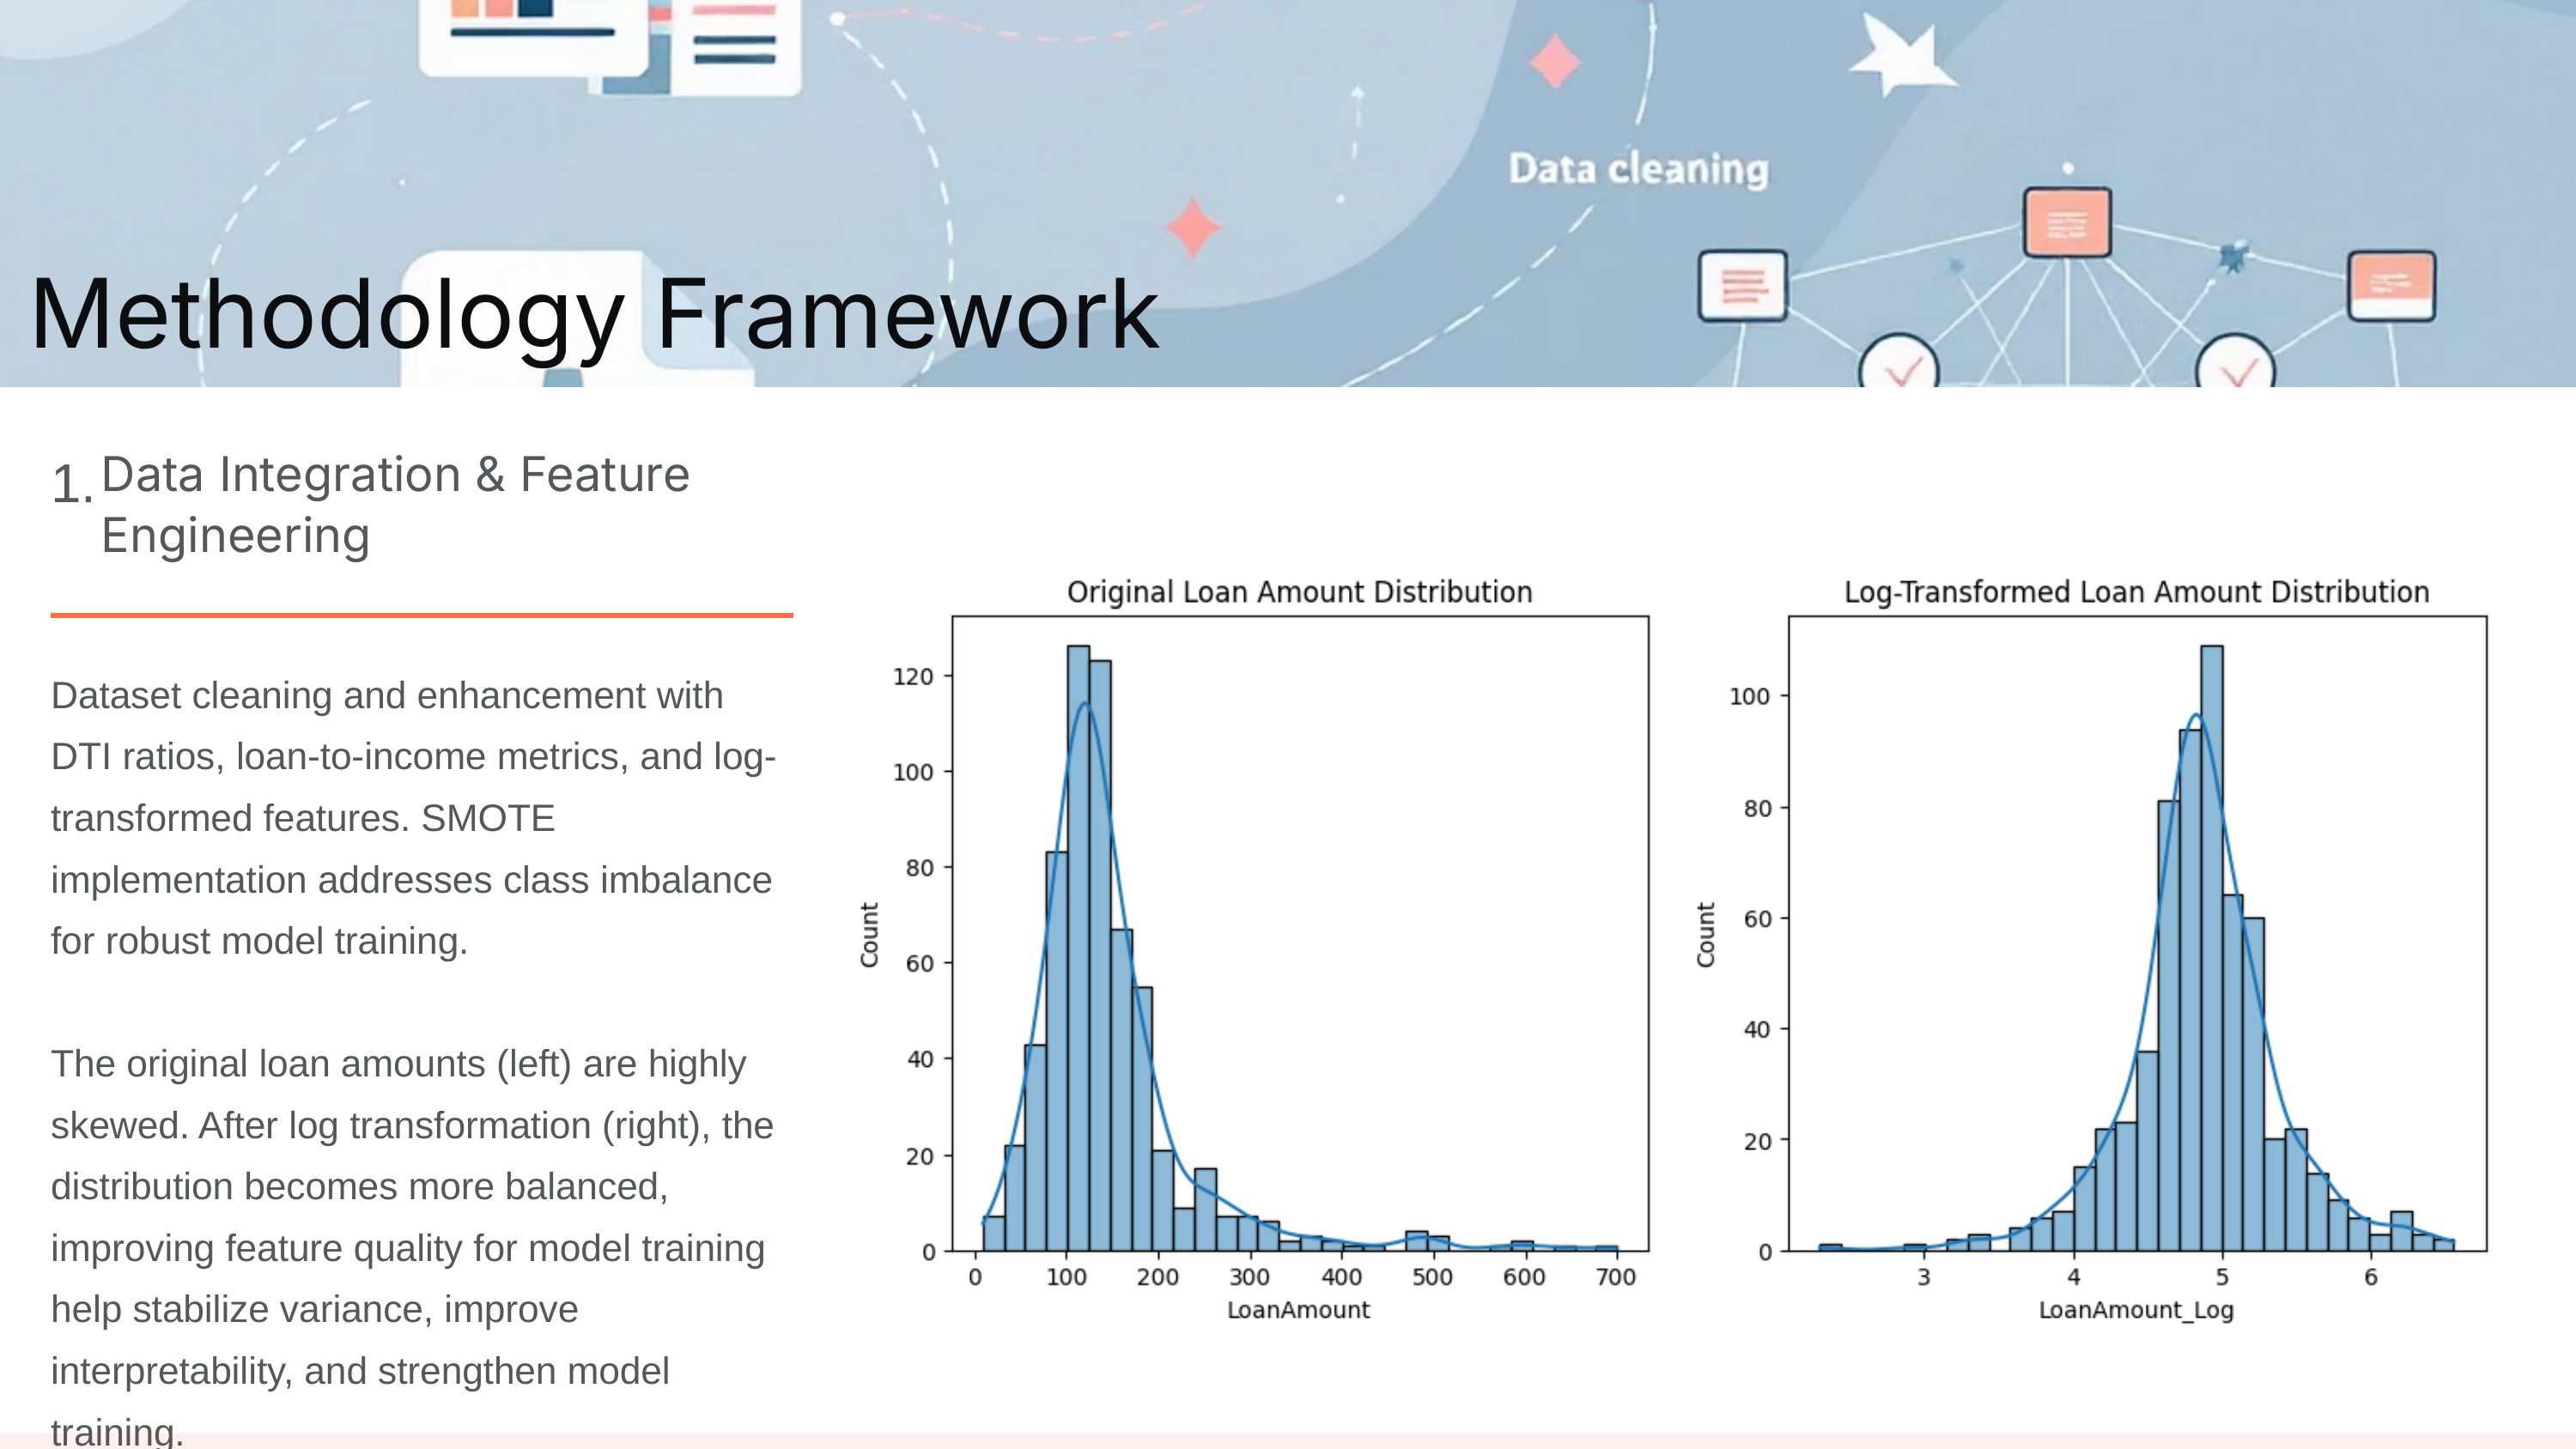

Methodology Framework
1.
Data Integration & Feature Engineering

Dataset cleaning and enhancement with DTI ratios, loan-to-income metrics, and log-transformed features. SMOTE implementation addresses class imbalance for robust model training.

The original loan amounts (left) are highly skewed. After log transformation (right), the distribution becomes more balanced, improving feature quality for model training
help stabilize variance, improve interpretability, and strengthen model training.